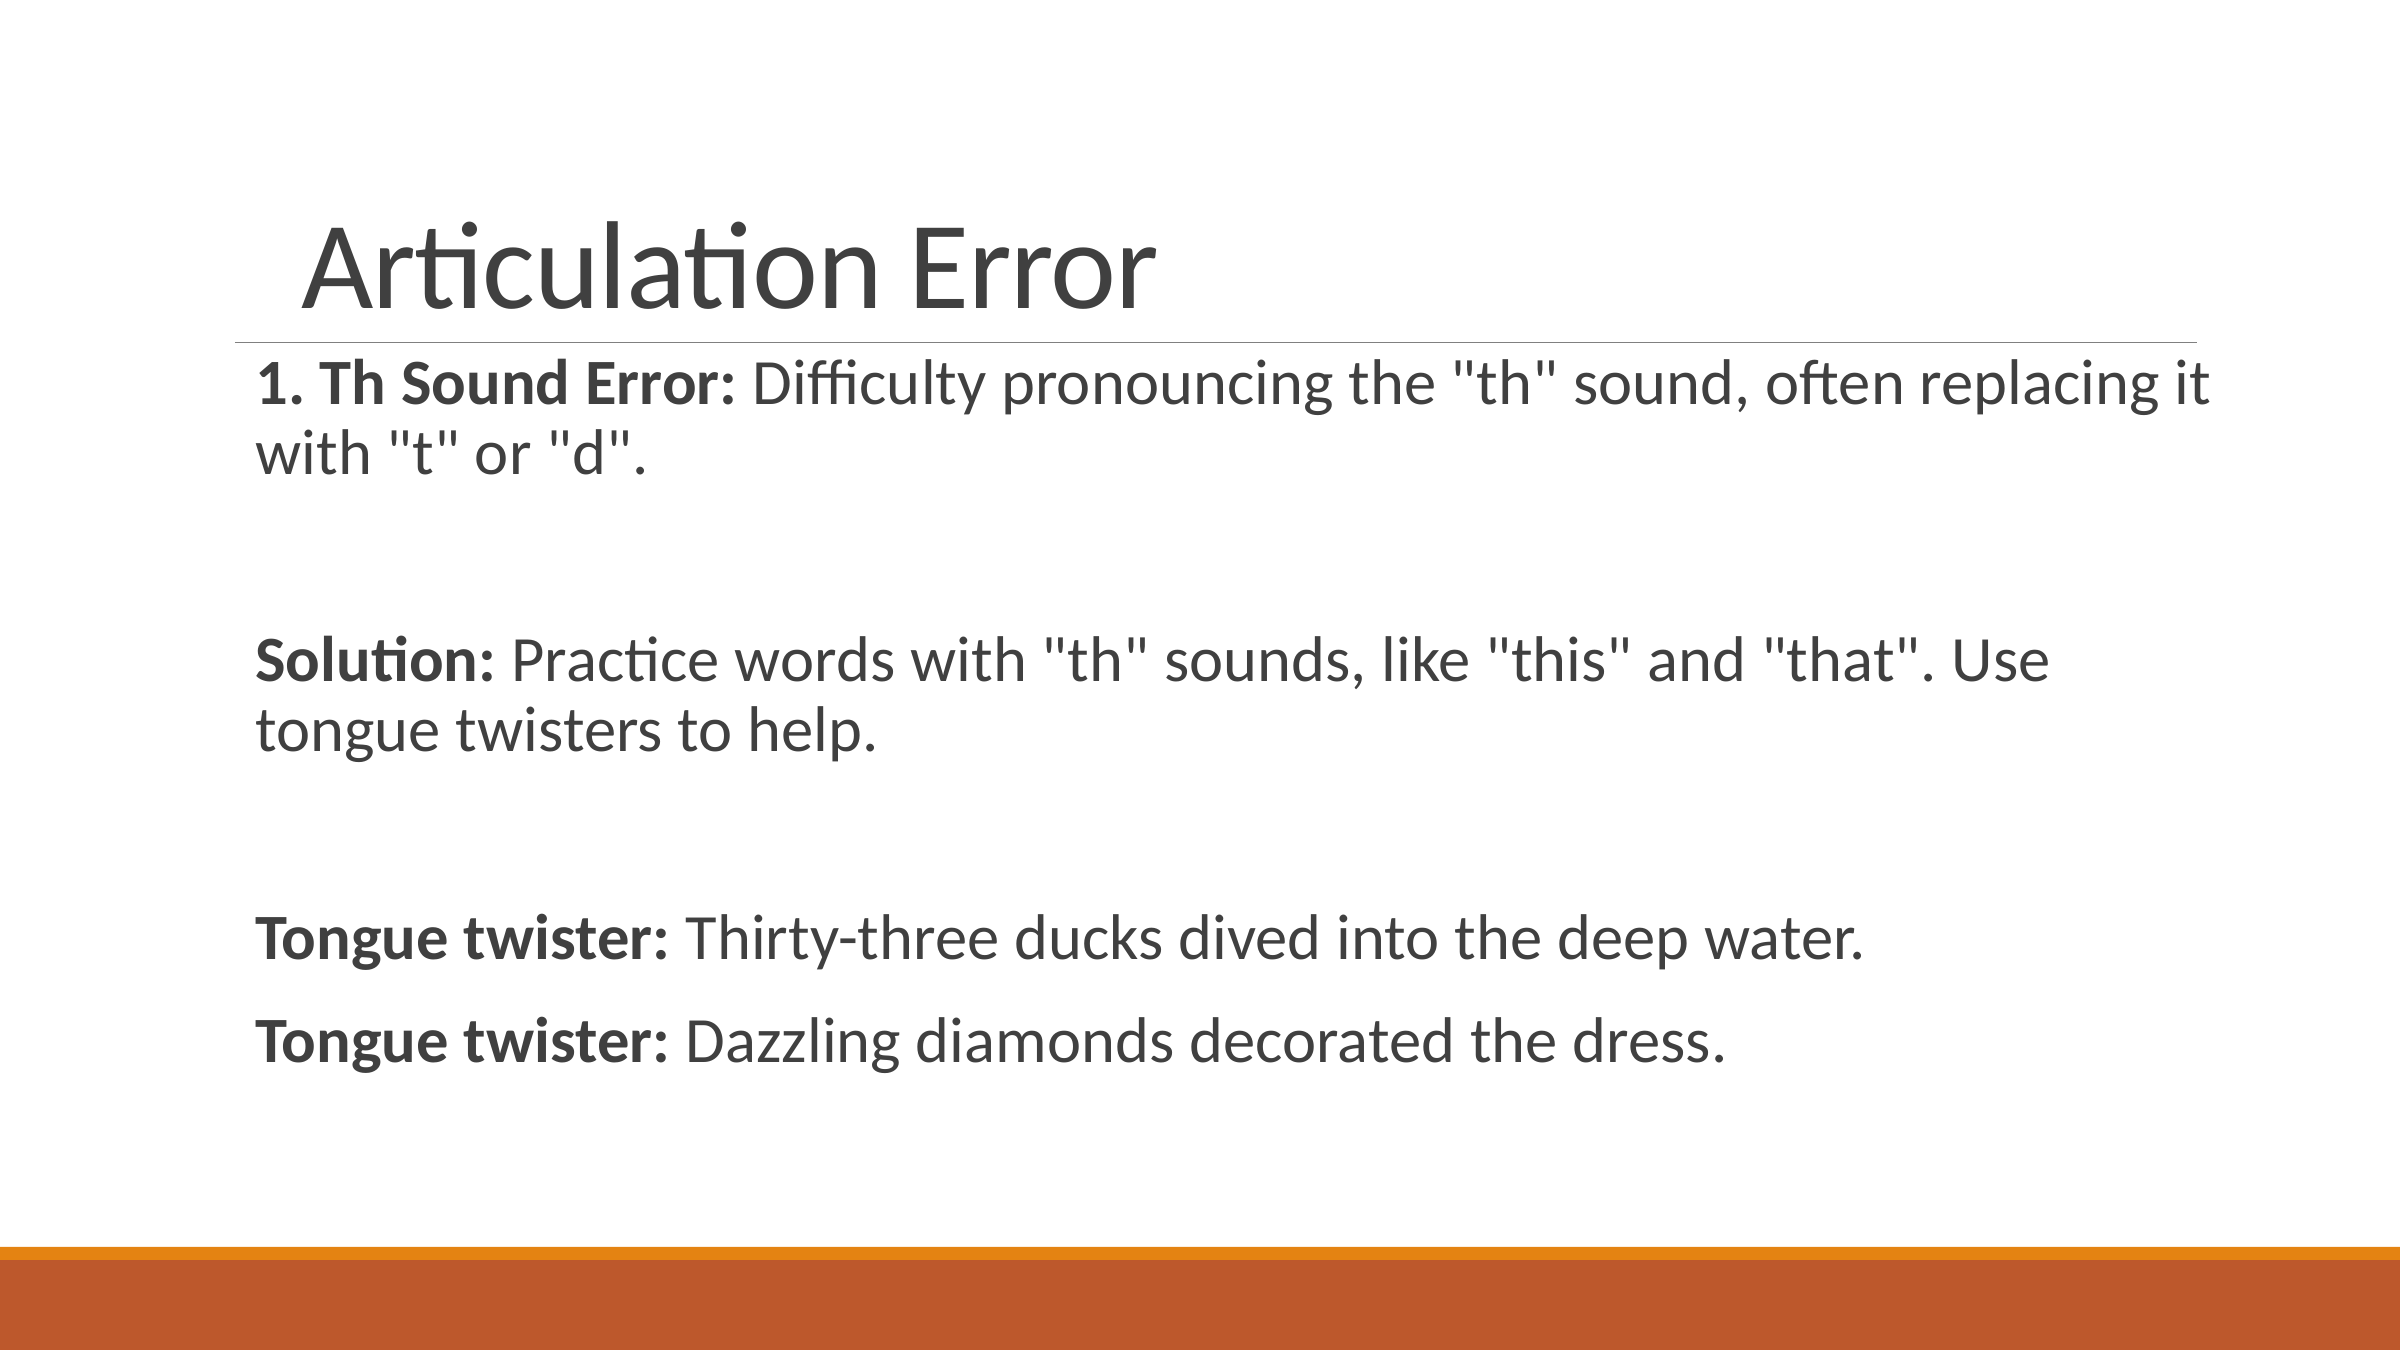

# Articulation Error
1. Th Sound Error: Difficulty pronouncing the "th" sound, often replacing it with "t" or "d".

Solution: Practice words with "th" sounds, like "this" and "that". Use tongue twisters to help.

Tongue twister: Thirty-three ducks dived into the deep water.
Tongue twister: Dazzling diamonds decorated the dress.